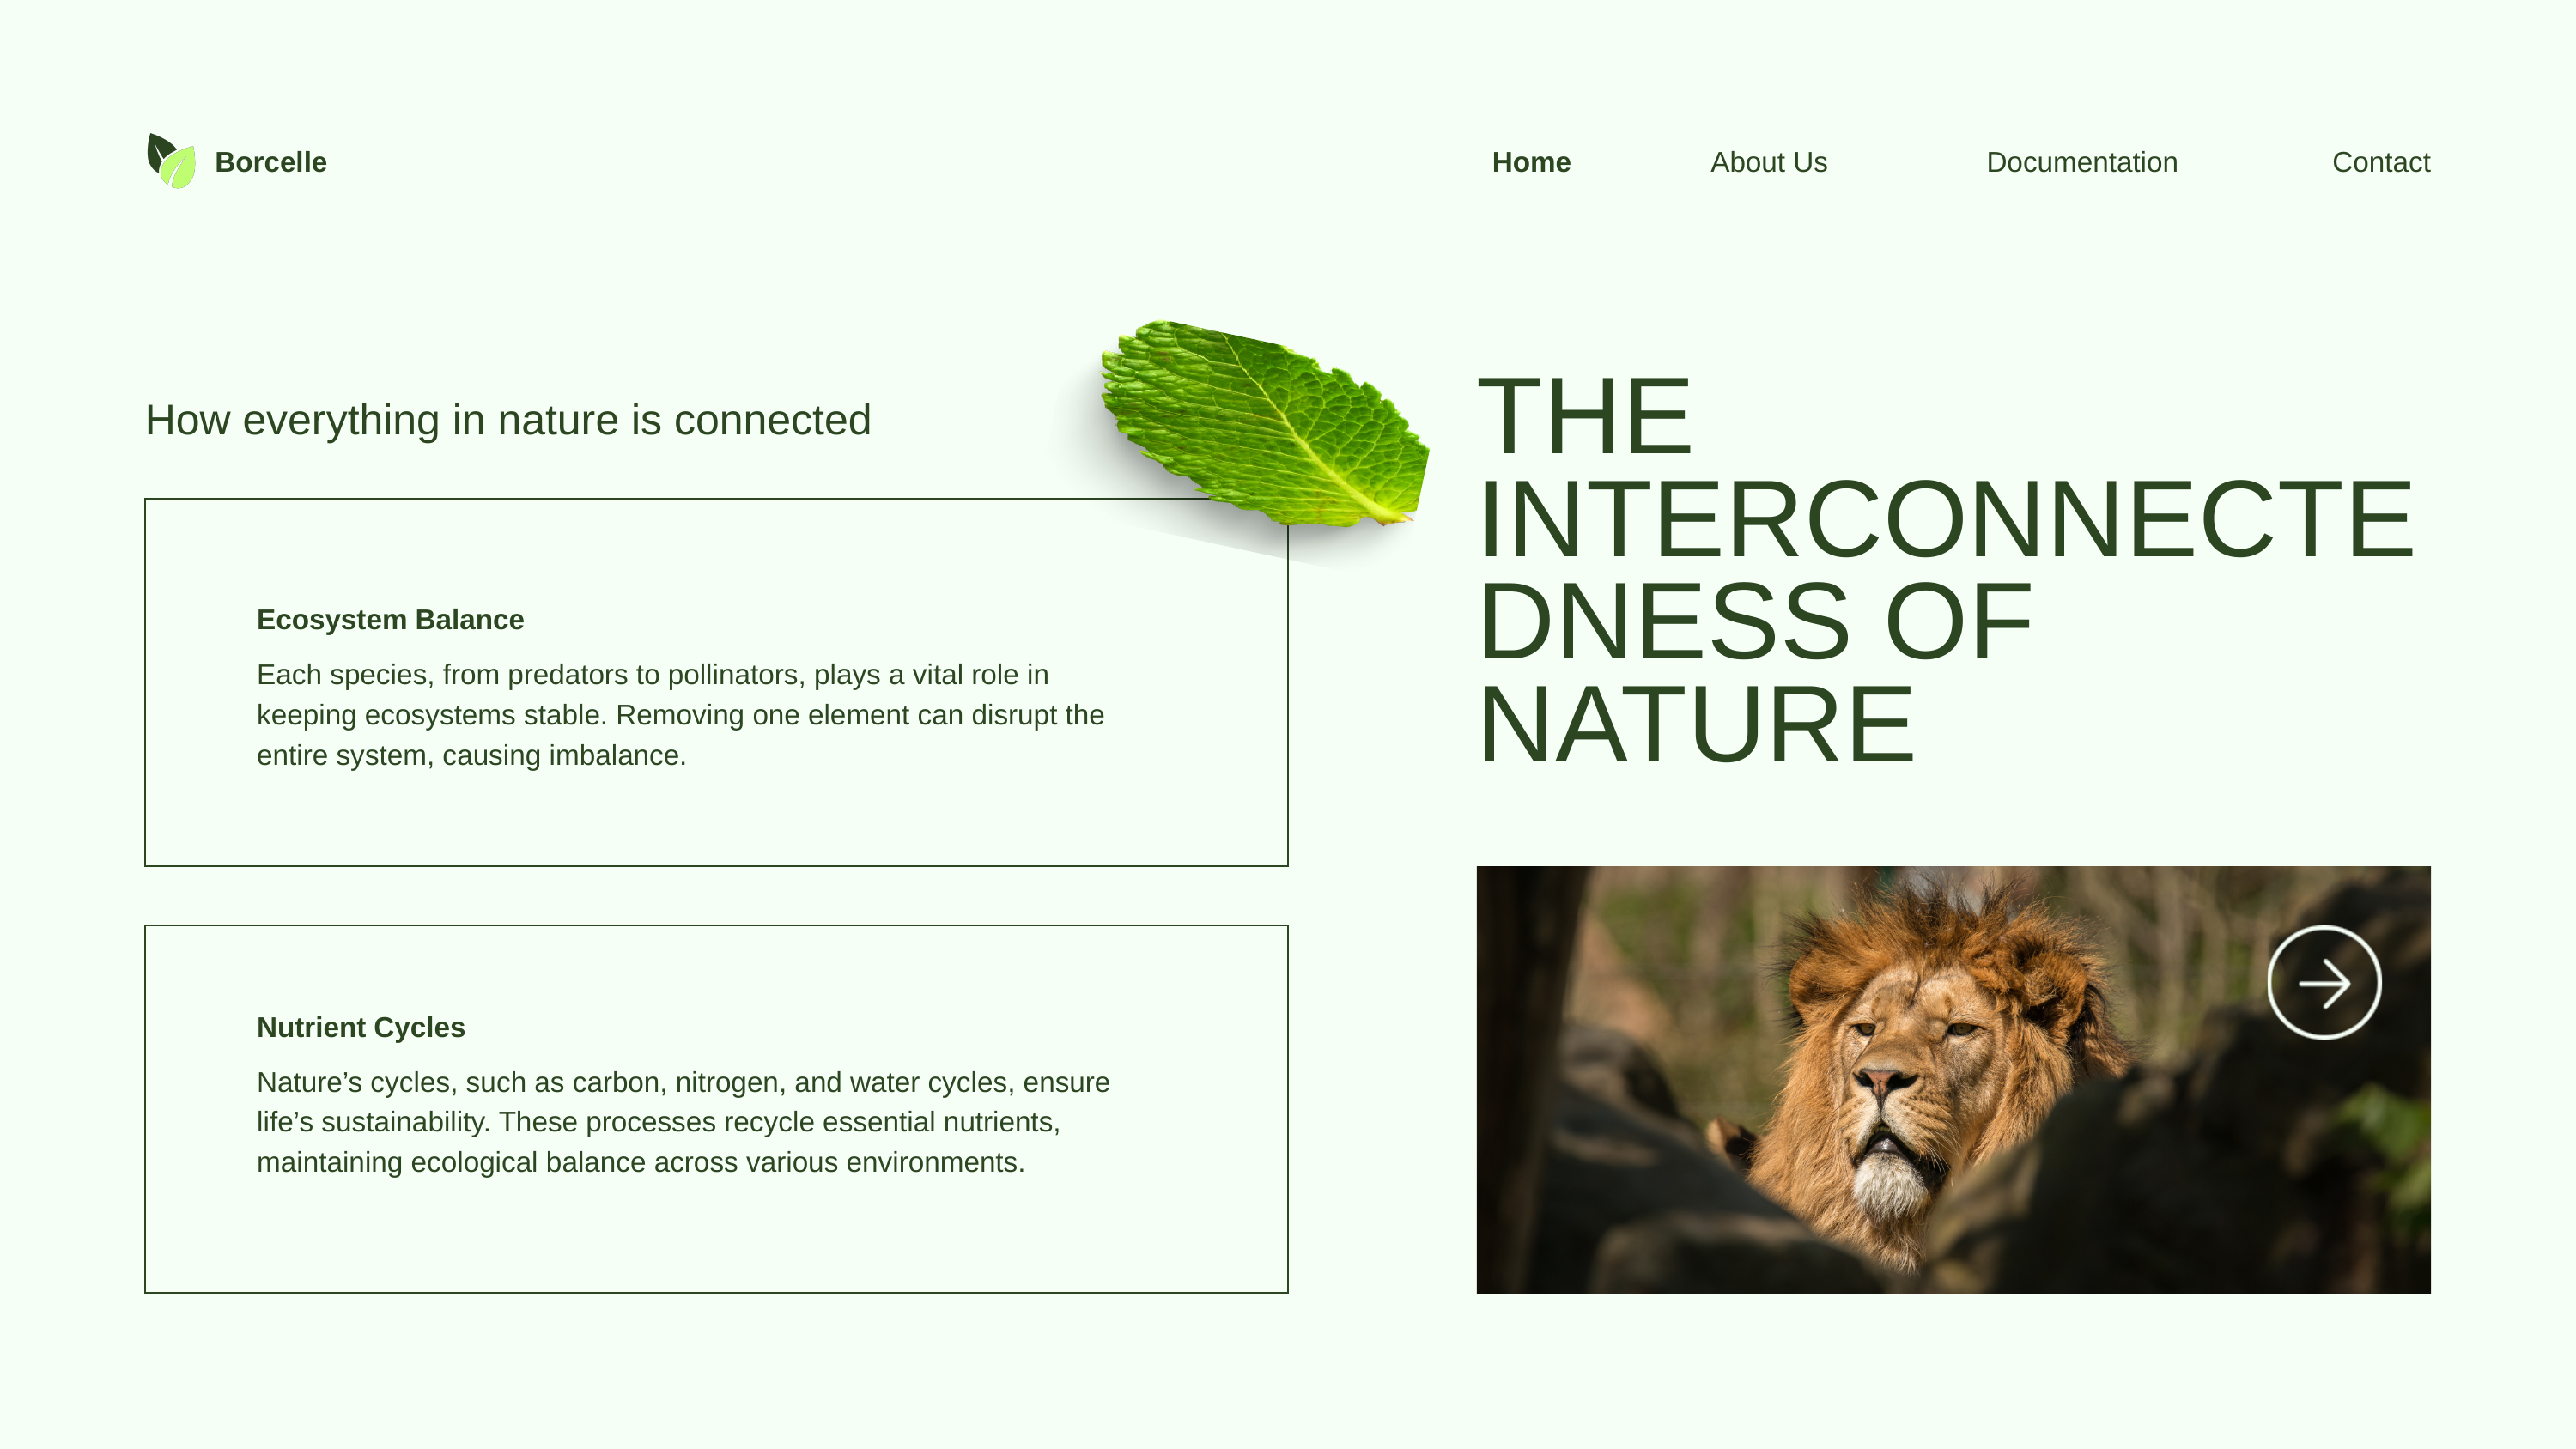

Borcelle
Home
About Us
Documentation
Contact

THE INTERCONNECTEDNESS OF NATURE
How everything in nature is connected

Ecosystem Balance
Each species, from predators to pollinators, plays a vital role in keeping ecosystems stable. Removing one element can disrupt the entire system, causing imbalance.

Nutrient Cycles
Nature’s cycles, such as carbon, nitrogen, and water cycles, ensure life’s sustainability. These processes recycle essential nutrients, maintaining ecological balance across various environments.